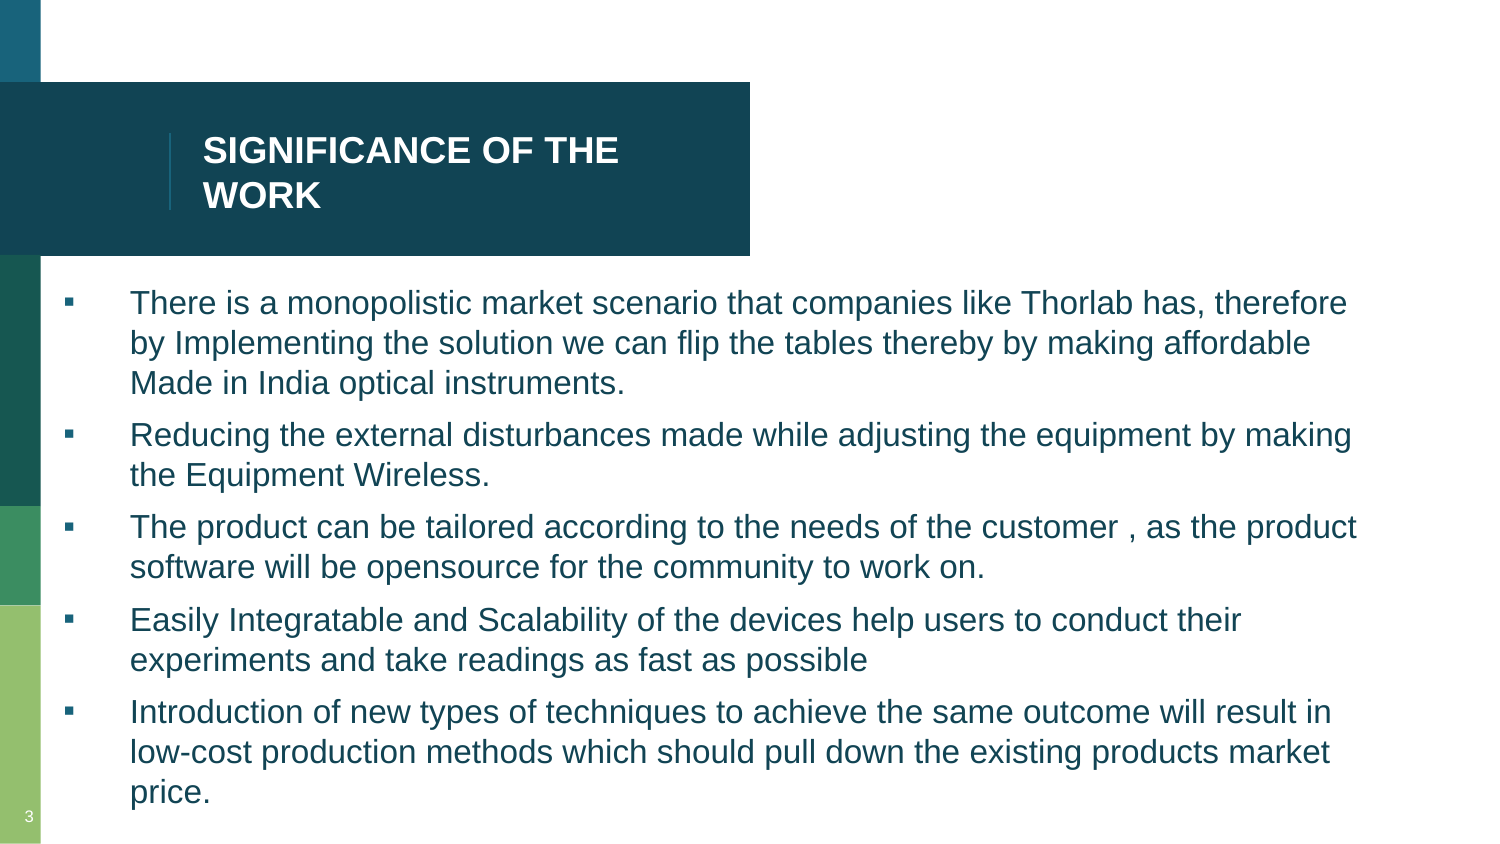

# SIGNIFICANCE OF THE WORK
There is a monopolistic market scenario that companies like Thorlab has, therefore by Implementing the solution we can flip the tables thereby by making affordable Made in India optical instruments.
Reducing the external disturbances made while adjusting the equipment by making the Equipment Wireless.
The product can be tailored according to the needs of the customer , as the product software will be opensource for the community to work on.
Easily Integratable and Scalability of the devices help users to conduct their experiments and take readings as fast as possible
Introduction of new types of techniques to achieve the same outcome will result in low-cost production methods which should pull down the existing products market price.

3